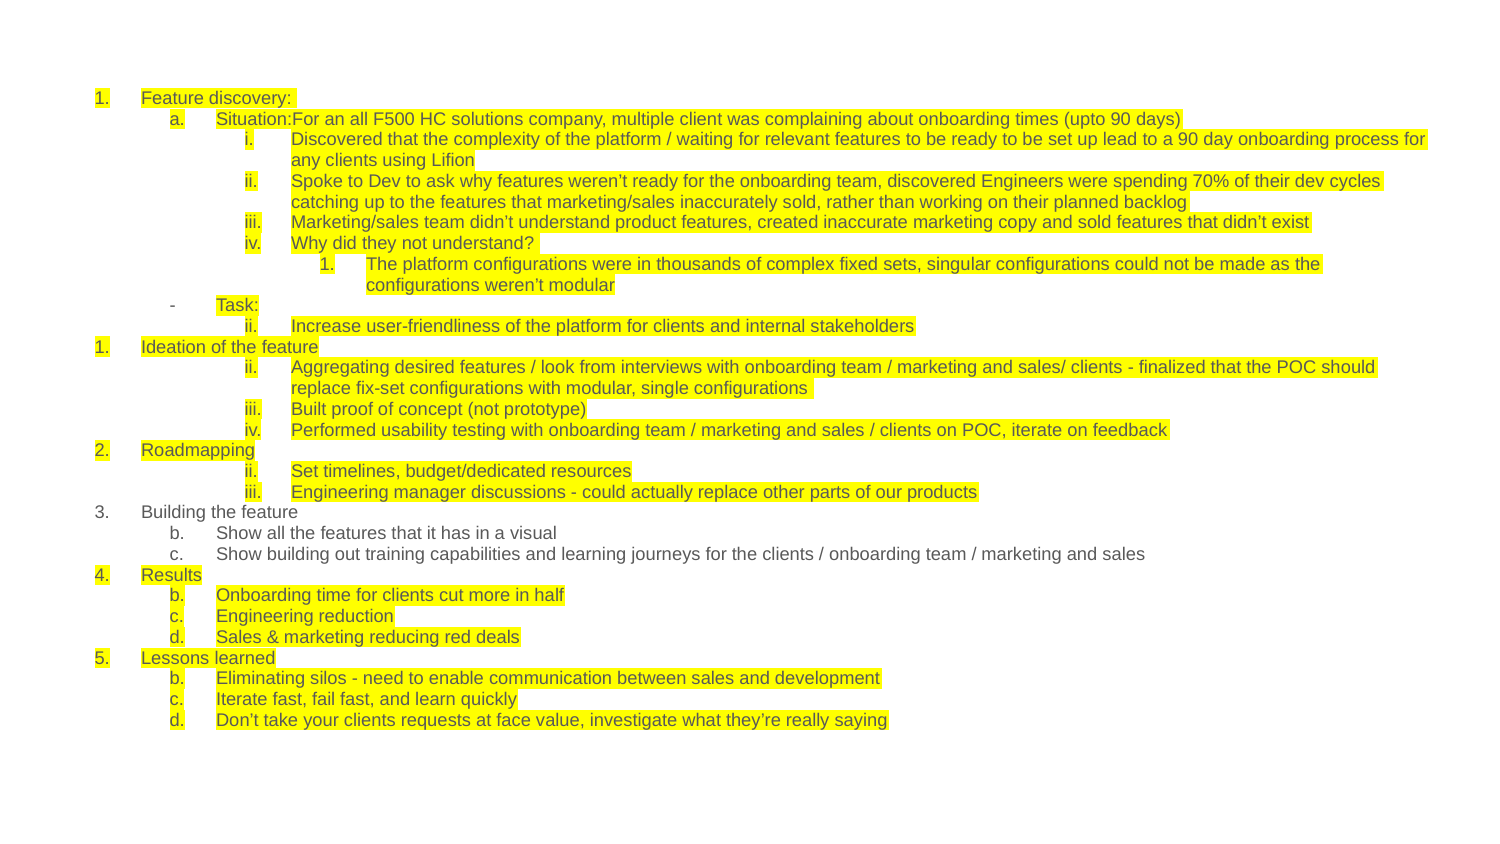

Feature discovery:
Situation:For an all F500 HC solutions company, multiple client was complaining about onboarding times (upto 90 days)
Discovered that the complexity of the platform / waiting for relevant features to be ready to be set up lead to a 90 day onboarding process for any clients using Lifion
Spoke to Dev to ask why features weren’t ready for the onboarding team, discovered Engineers were spending 70% of their dev cycles catching up to the features that marketing/sales inaccurately sold, rather than working on their planned backlog
Marketing/sales team didn’t understand product features, created inaccurate marketing copy and sold features that didn’t exist
Why did they not understand?
The platform configurations were in thousands of complex fixed sets, singular configurations could not be made as the configurations weren’t modular
Task:
Increase user-friendliness of the platform for clients and internal stakeholders
Ideation of the feature
Aggregating desired features / look from interviews with onboarding team / marketing and sales/ clients - finalized that the POC should replace fix-set configurations with modular, single configurations
Built proof of concept (not prototype)
Performed usability testing with onboarding team / marketing and sales / clients on POC, iterate on feedback
Roadmapping
Set timelines, budget/dedicated resources
Engineering manager discussions - could actually replace other parts of our products
Building the feature
Show all the features that it has in a visual
Show building out training capabilities and learning journeys for the clients / onboarding team / marketing and sales
Results
Onboarding time for clients cut more in half
Engineering reduction
Sales & marketing reducing red deals
Lessons learned
Eliminating silos - need to enable communication between sales and development
Iterate fast, fail fast, and learn quickly
Don’t take your clients requests at face value, investigate what they’re really saying